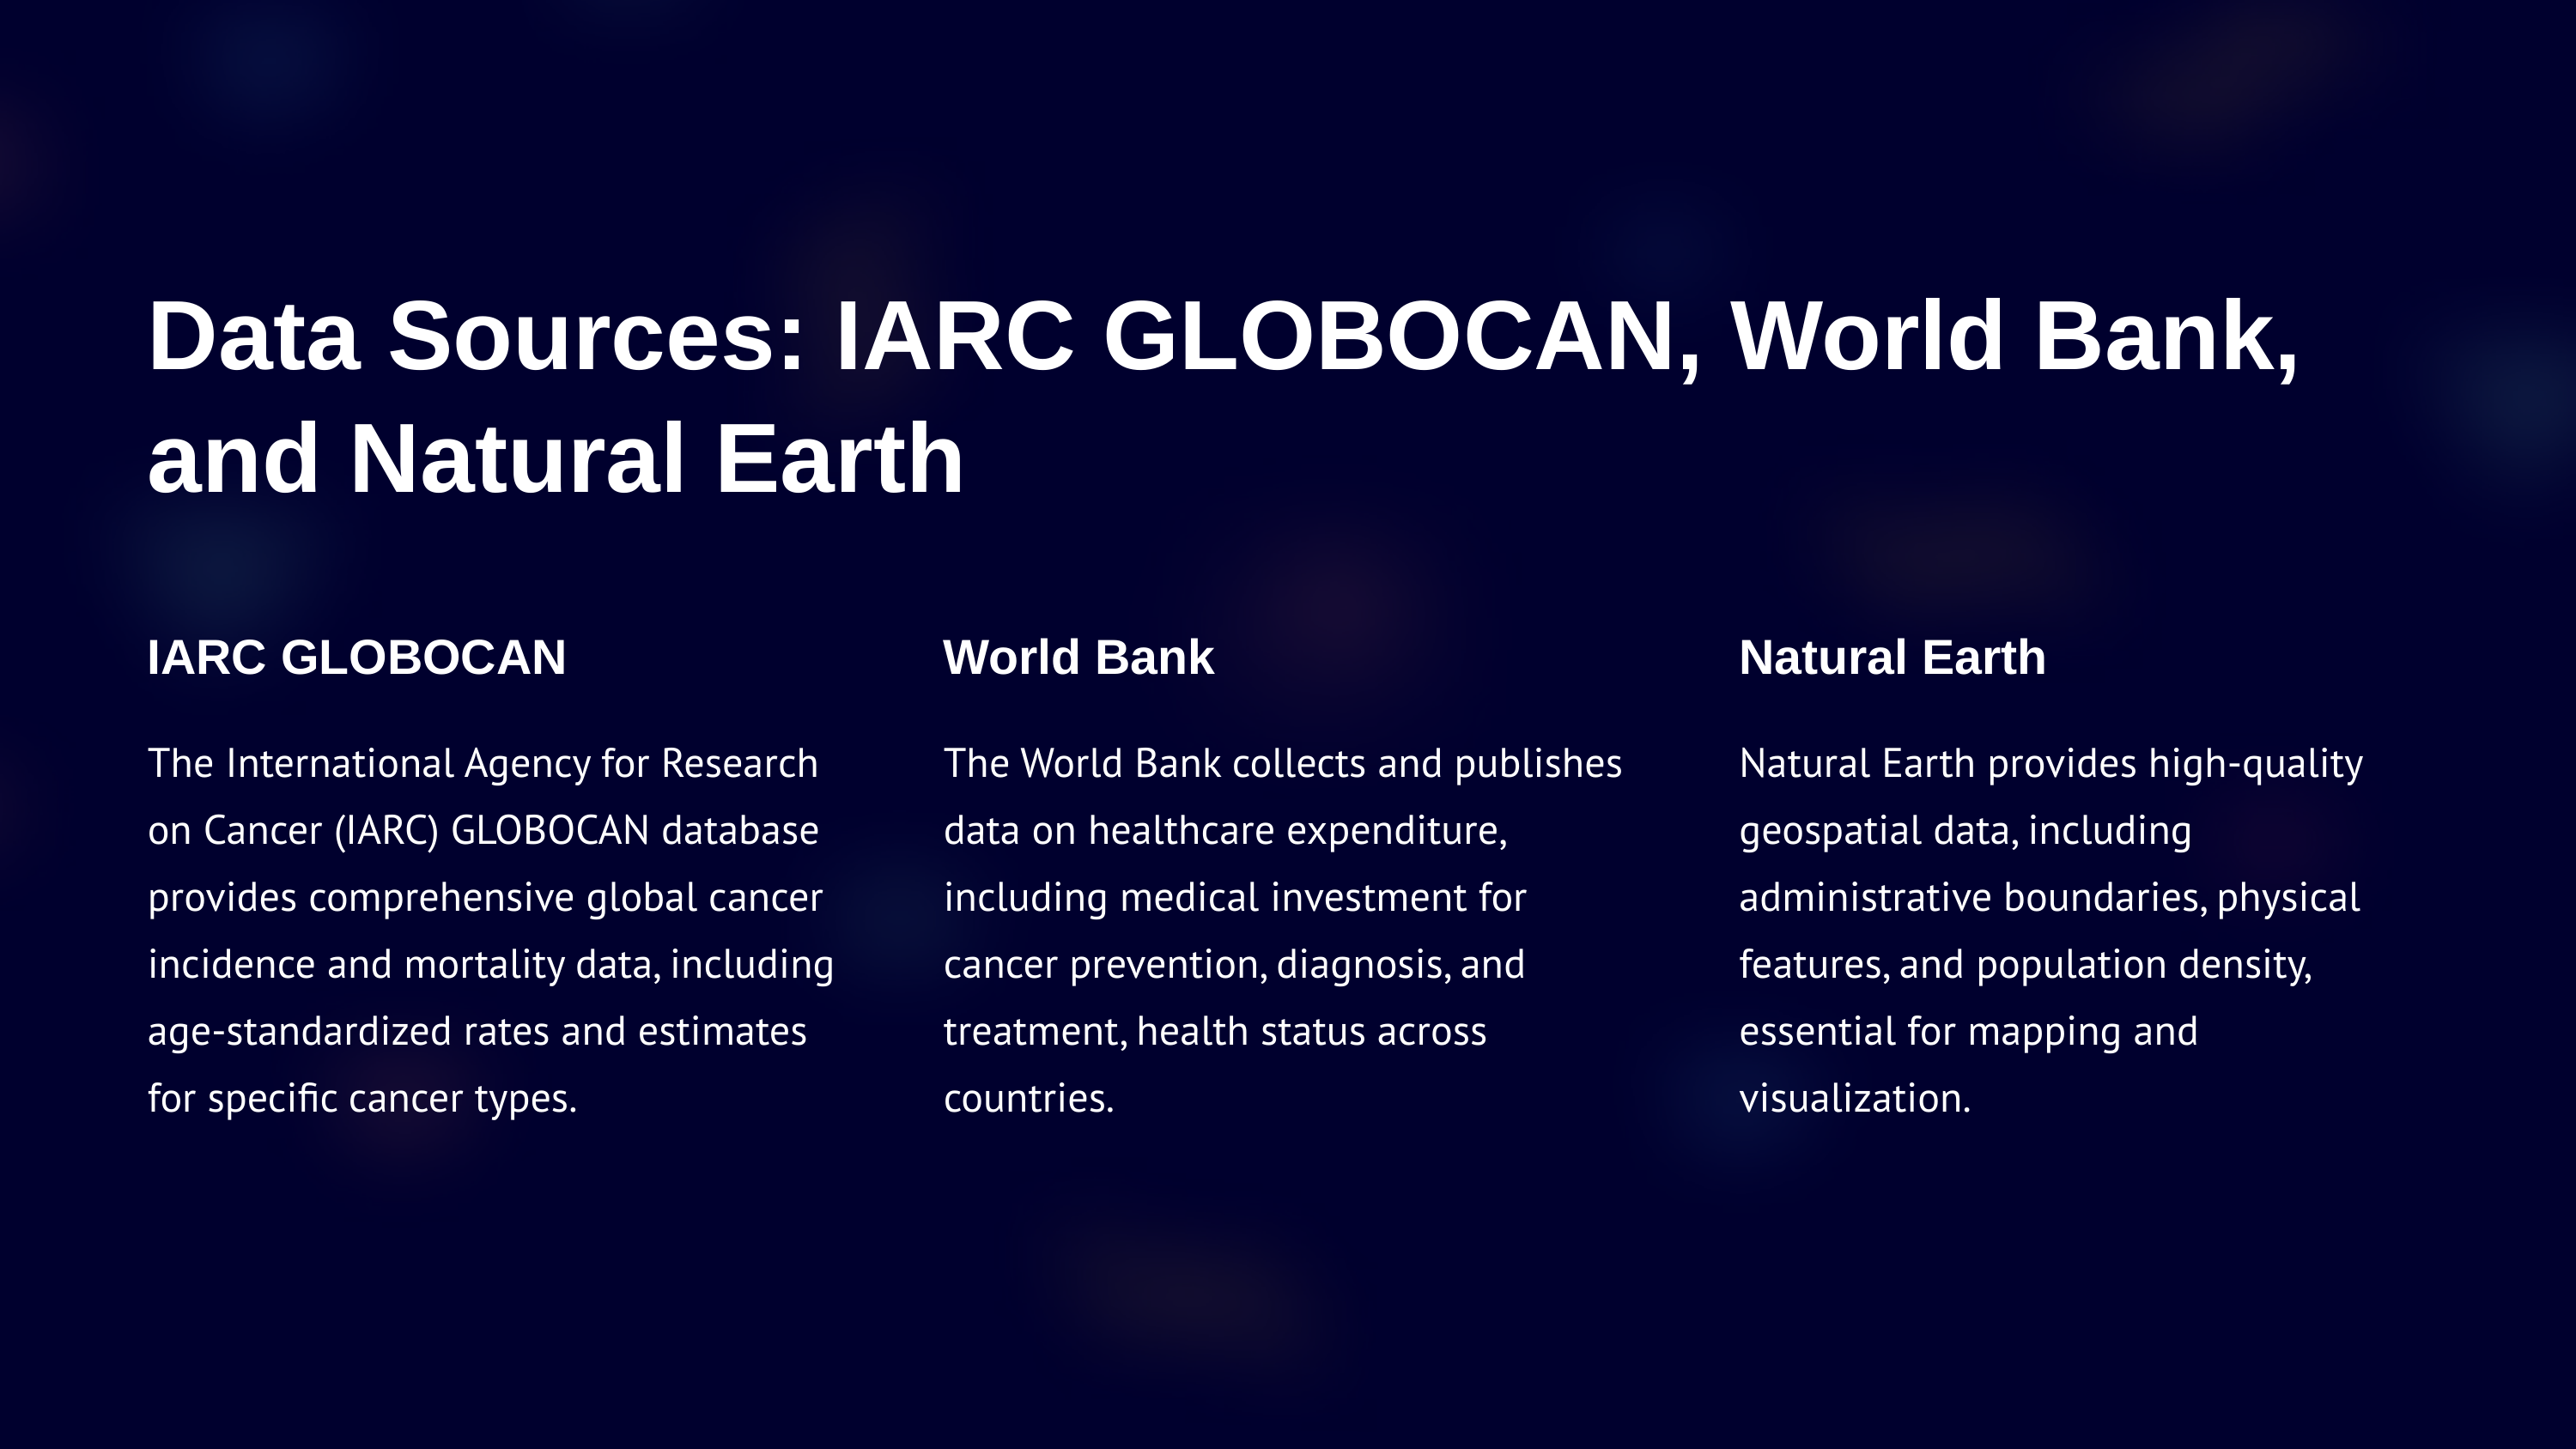

Data Sources: IARC GLOBOCAN, World Bank, and Natural Earth
IARC GLOBOCAN
World Bank
Natural Earth
The International Agency for Research on Cancer (IARC) GLOBOCAN database provides comprehensive global cancer incidence and mortality data, including age-standardized rates and estimates for specific cancer types.
The World Bank collects and publishes data on healthcare expenditure, including medical investment for cancer prevention, diagnosis, and treatment, health status across countries.
Natural Earth provides high-quality geospatial data, including administrative boundaries, physical features, and population density, essential for mapping and visualization.